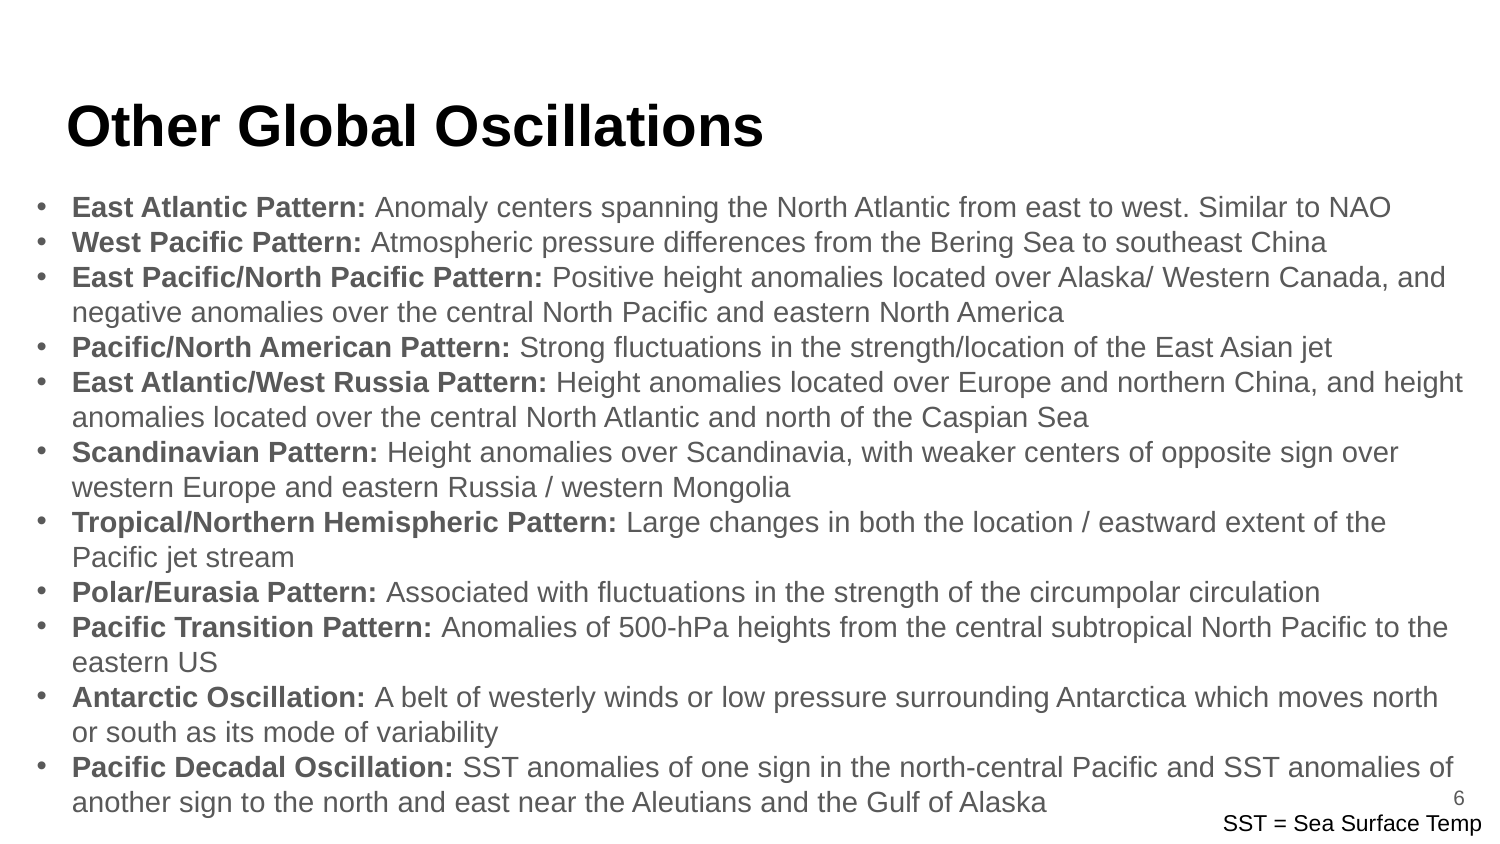

# Other Global Oscillations
East Atlantic Pattern: Anomaly centers spanning the North Atlantic from east to west. Similar to NAO
West Pacific Pattern: Atmospheric pressure differences from the Bering Sea to southeast China
East Pacific/North Pacific Pattern: Positive height anomalies located over Alaska/ Western Canada, and negative anomalies over the central North Pacific and eastern North America
Pacific/North American Pattern: Strong fluctuations in the strength/location of the East Asian jet
East Atlantic/West Russia Pattern: Height anomalies located over Europe and northern China, and height anomalies located over the central North Atlantic and north of the Caspian Sea
Scandinavian Pattern: Height anomalies over Scandinavia, with weaker centers of opposite sign over western Europe and eastern Russia / western Mongolia
Tropical/Northern Hemispheric Pattern: Large changes in both the location / eastward extent of the Pacific jet stream
Polar/Eurasia Pattern: Associated with fluctuations in the strength of the circumpolar circulation
Pacific Transition Pattern: Anomalies of 500-hPa heights from the central subtropical North Pacific to the eastern US
Antarctic Oscillation: A belt of westerly winds or low pressure surrounding Antarctica which moves north or south as its mode of variability
Pacific Decadal Oscillation: SST anomalies of one sign in the north-central Pacific and SST anomalies of another sign to the north and east near the Aleutians and the Gulf of Alaska
6
SST = Sea Surface Temp